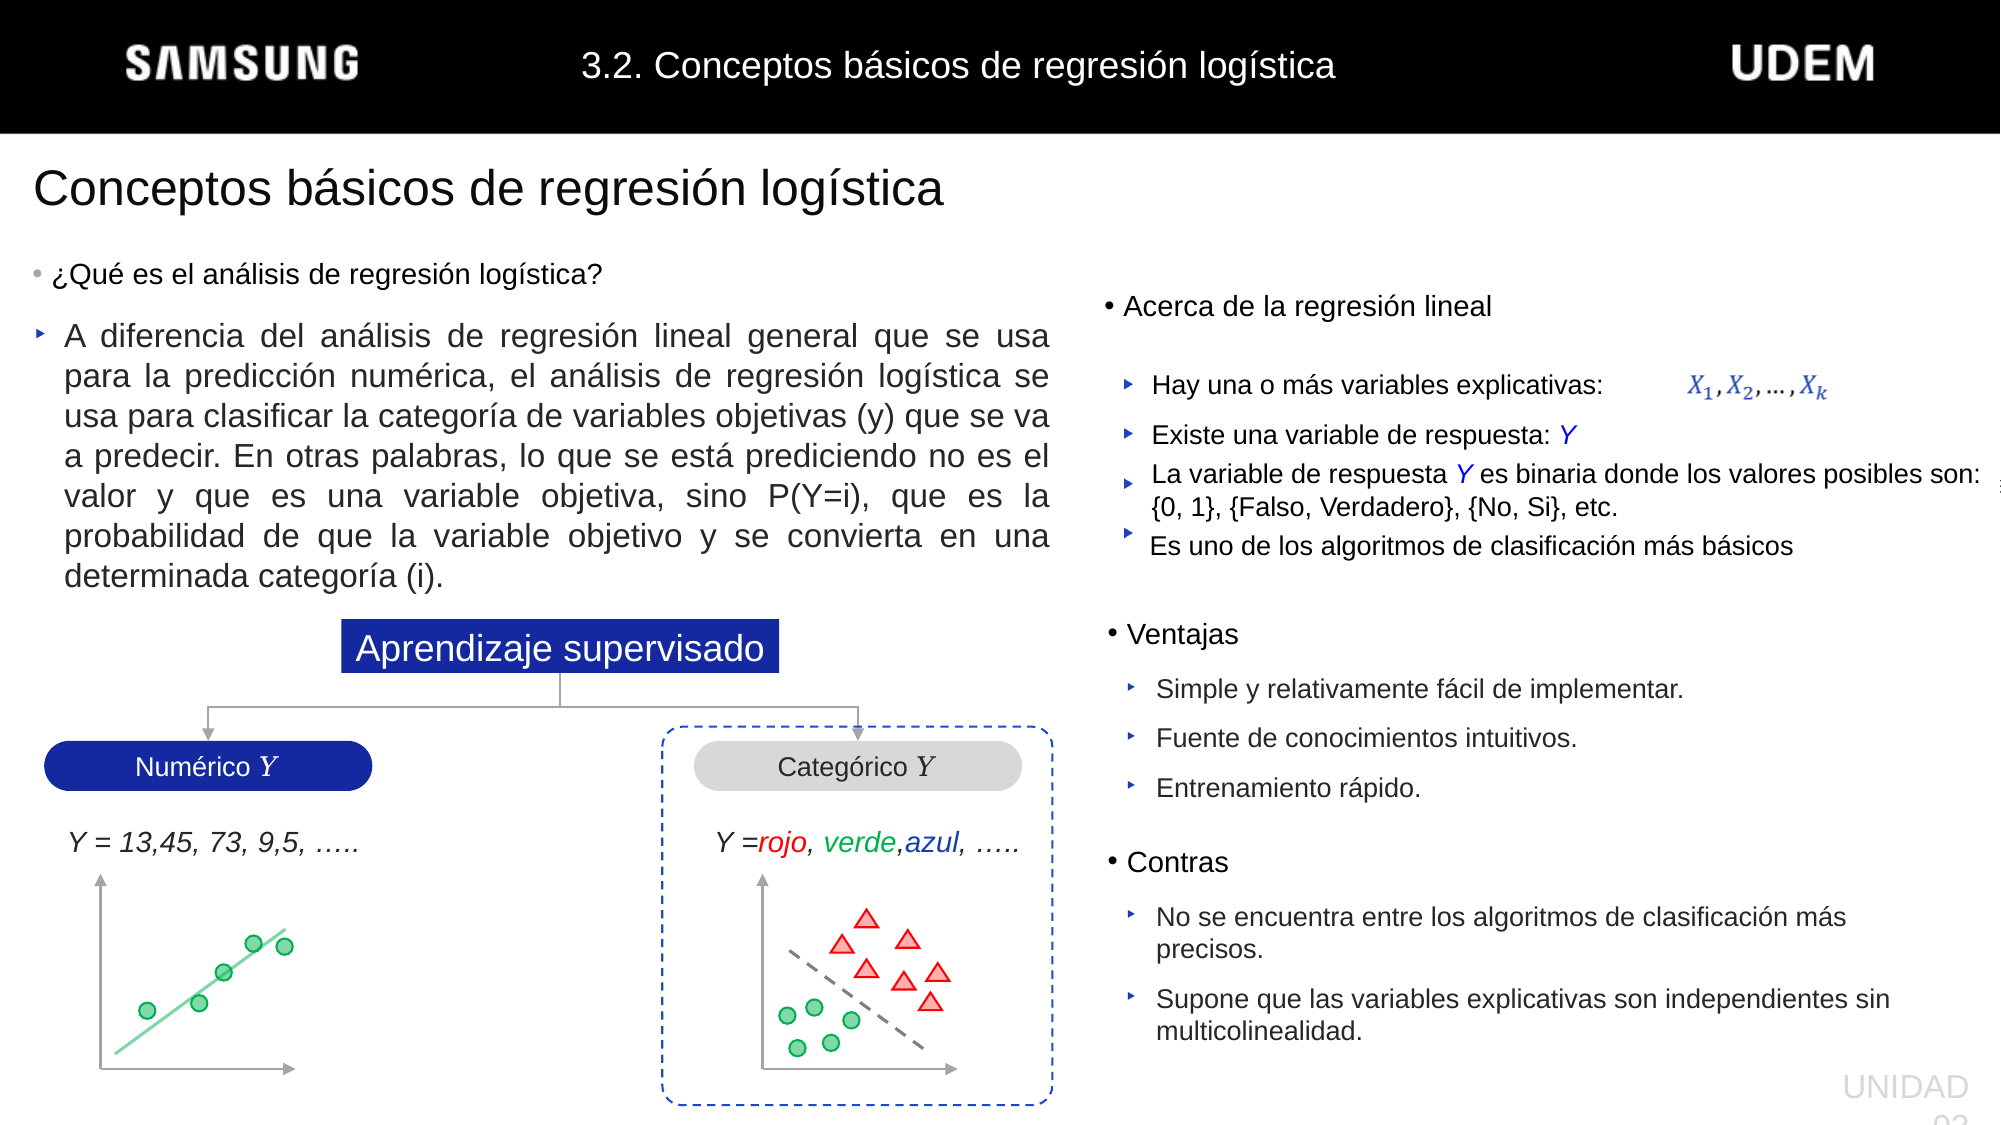

3.2. Conceptos básicos de regresión logística

Conceptos básicos de regresión logística
¿Qué es el análisis de regresión logística?
Acerca de la regresión lineal
A diferencia del análisis de regresión lineal general que se usa para la predicción numérica, el análisis de regresión logística se usa para clasificar la categoría de variables objetivas (y) que se va a predecir. En otras palabras, lo que se está prediciendo no es el valor y que es una variable objetiva, sino P(Y=i), que es la probabilidad de que la variable objetivo y se convierta en una determinada categoría (i).

Hay una o más variables explicativas:
Existe una variable de respuesta: Y
La variable de respuesta Y es binaria donde los valores posibles son: {0, 1}, {Falso, Verdadero}, {No, Si}, etc.
Es uno de los algoritmos de clasificación más básicos
Ventajas
Aprendizaje supervisado

Numérico 𝑌
Categórico 𝑌
Y = 13,45, 73, 9,5, …..
Y =rojo, verde,azul, …..

Simple y relativamente fácil de implementar.
Fuente de conocimientos intuitivos.
Entrenamiento rápido.
Contras
No se encuentra entre los algoritmos de clasificación más precisos.
Supone que las variables explicativas son independientes sin multicolinealidad.
UNIDAD 03
UNIDAD 03